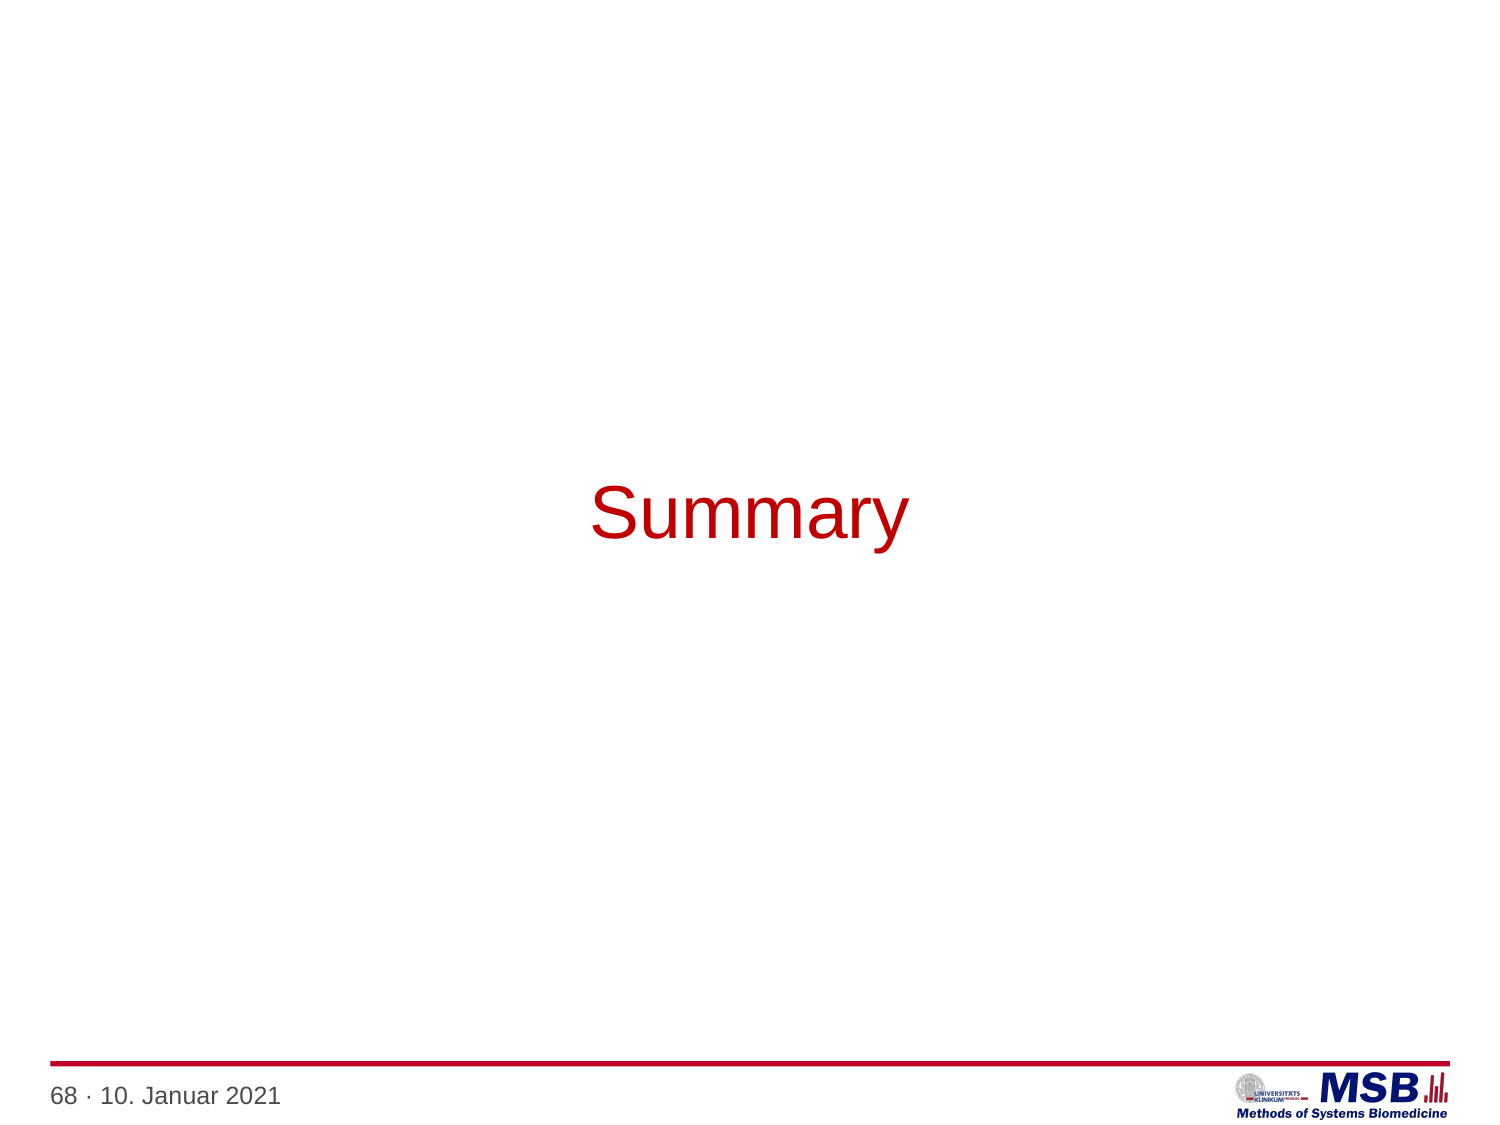

# Summary
68 · 10. Januar 2021